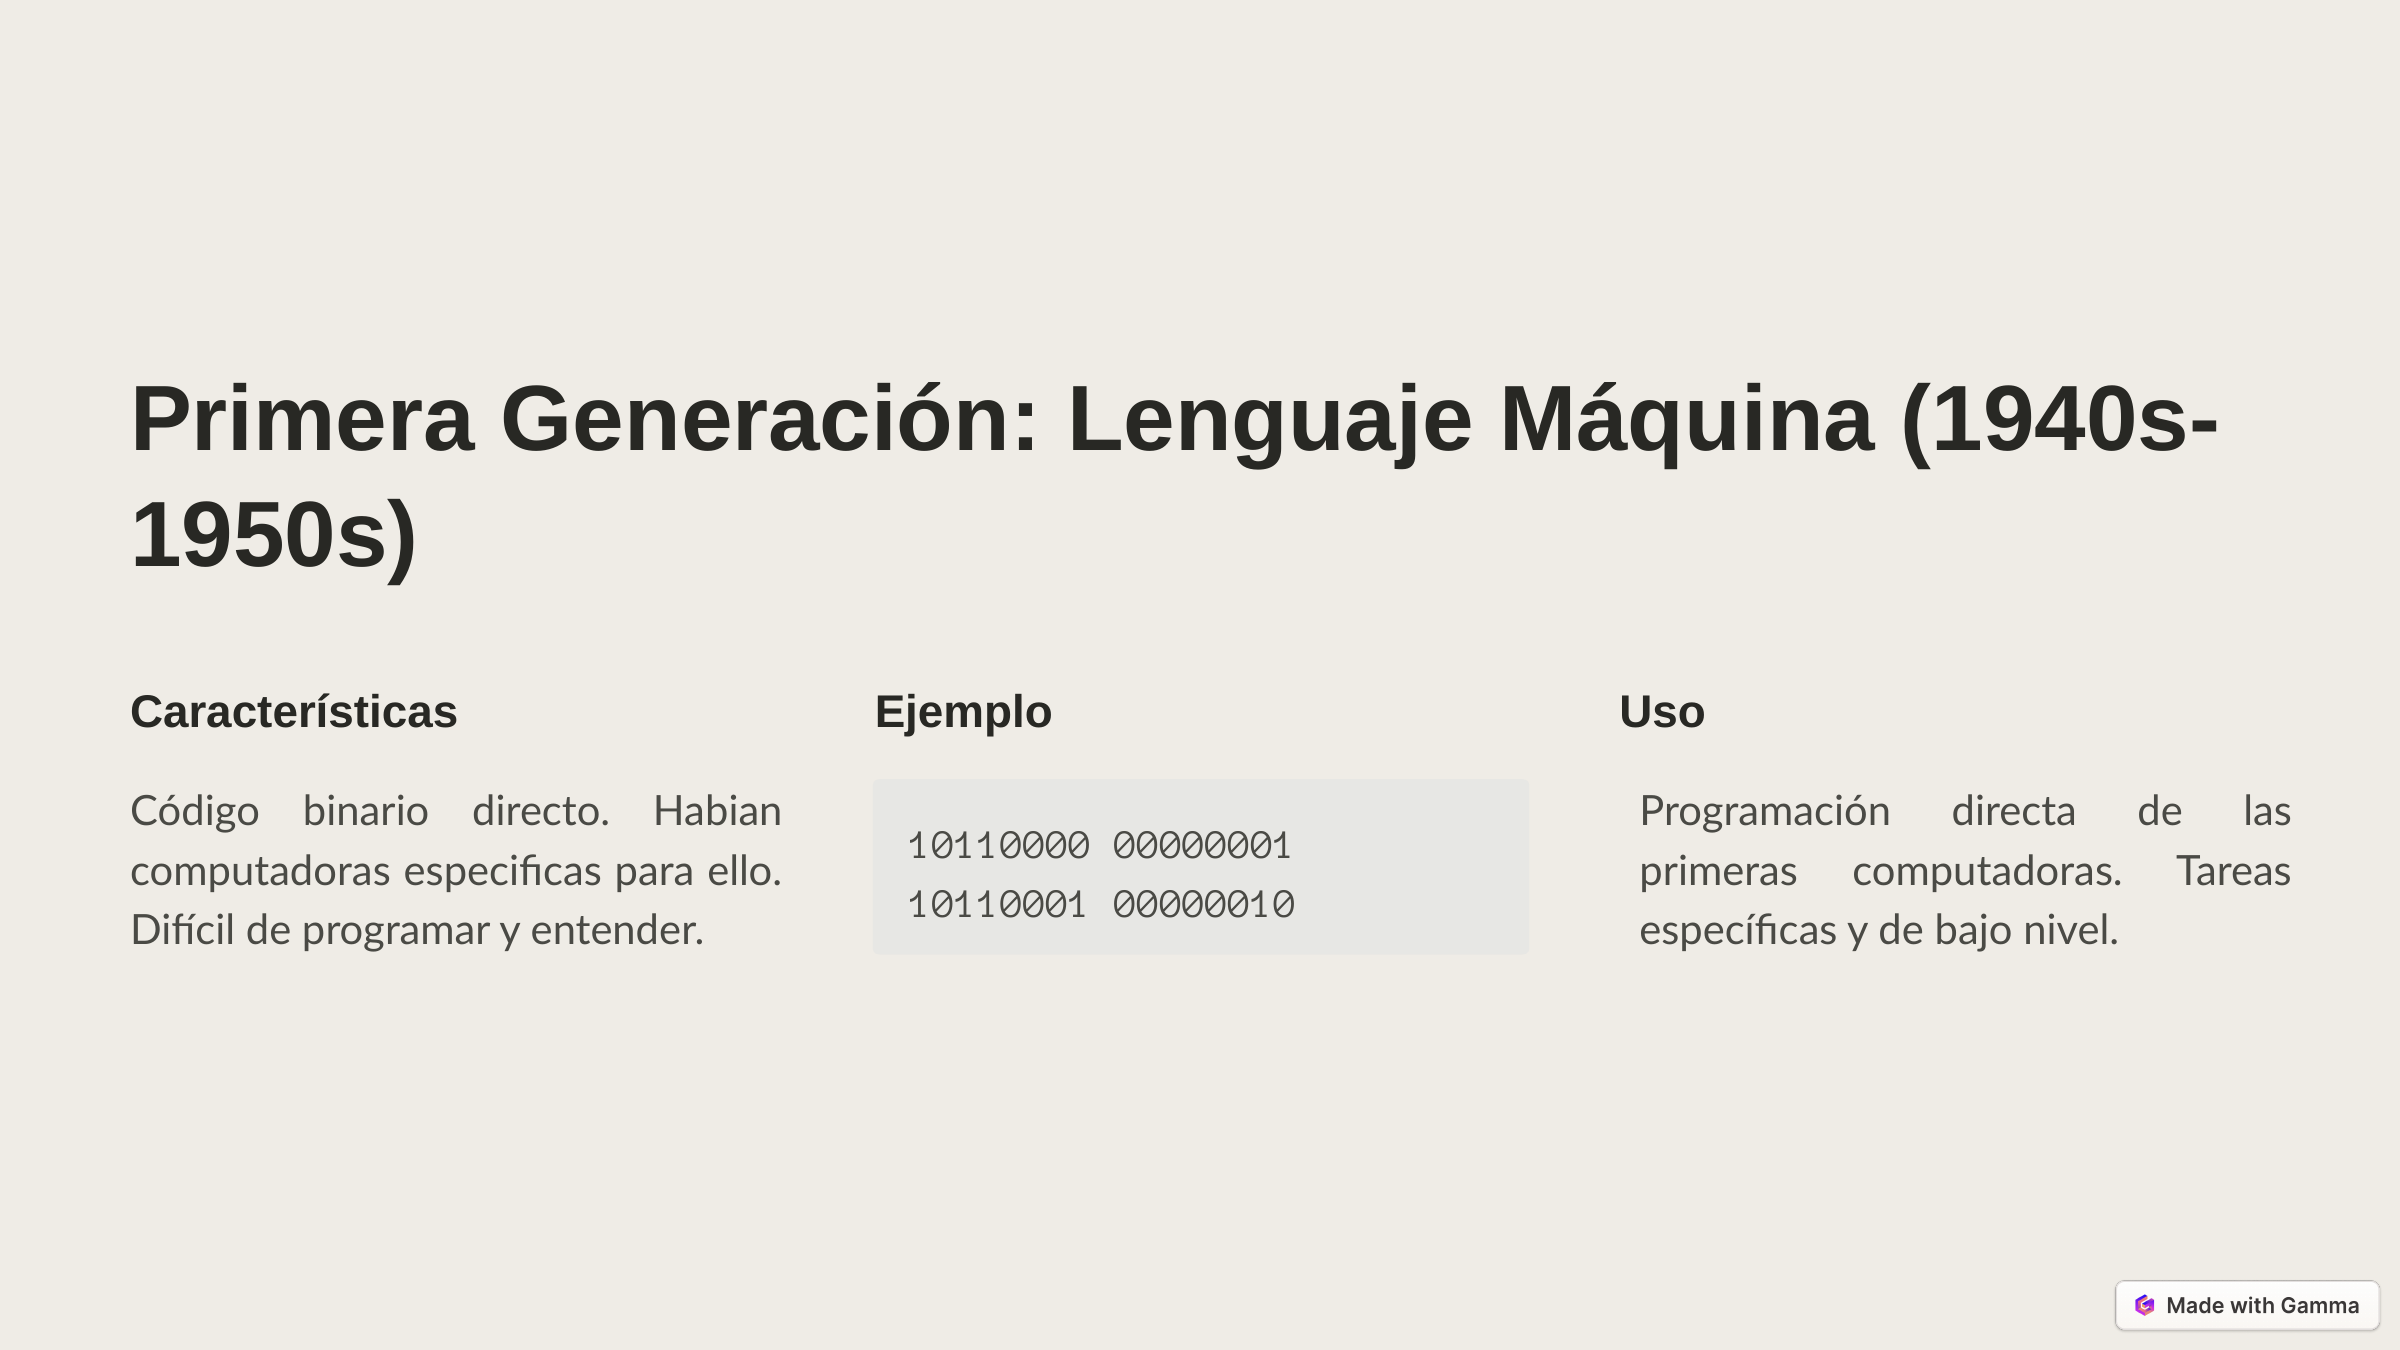

Primera Generación: Lenguaje Máquina (1940s-1950s)
Características
Ejemplo
Uso
Código binario directo. Habian computadoras especificas para ello. Difícil de programar y entender.

Programación directa de las primeras computadoras. Tareas específicas y de bajo nivel.

10110000 00000001
10110001 00000010